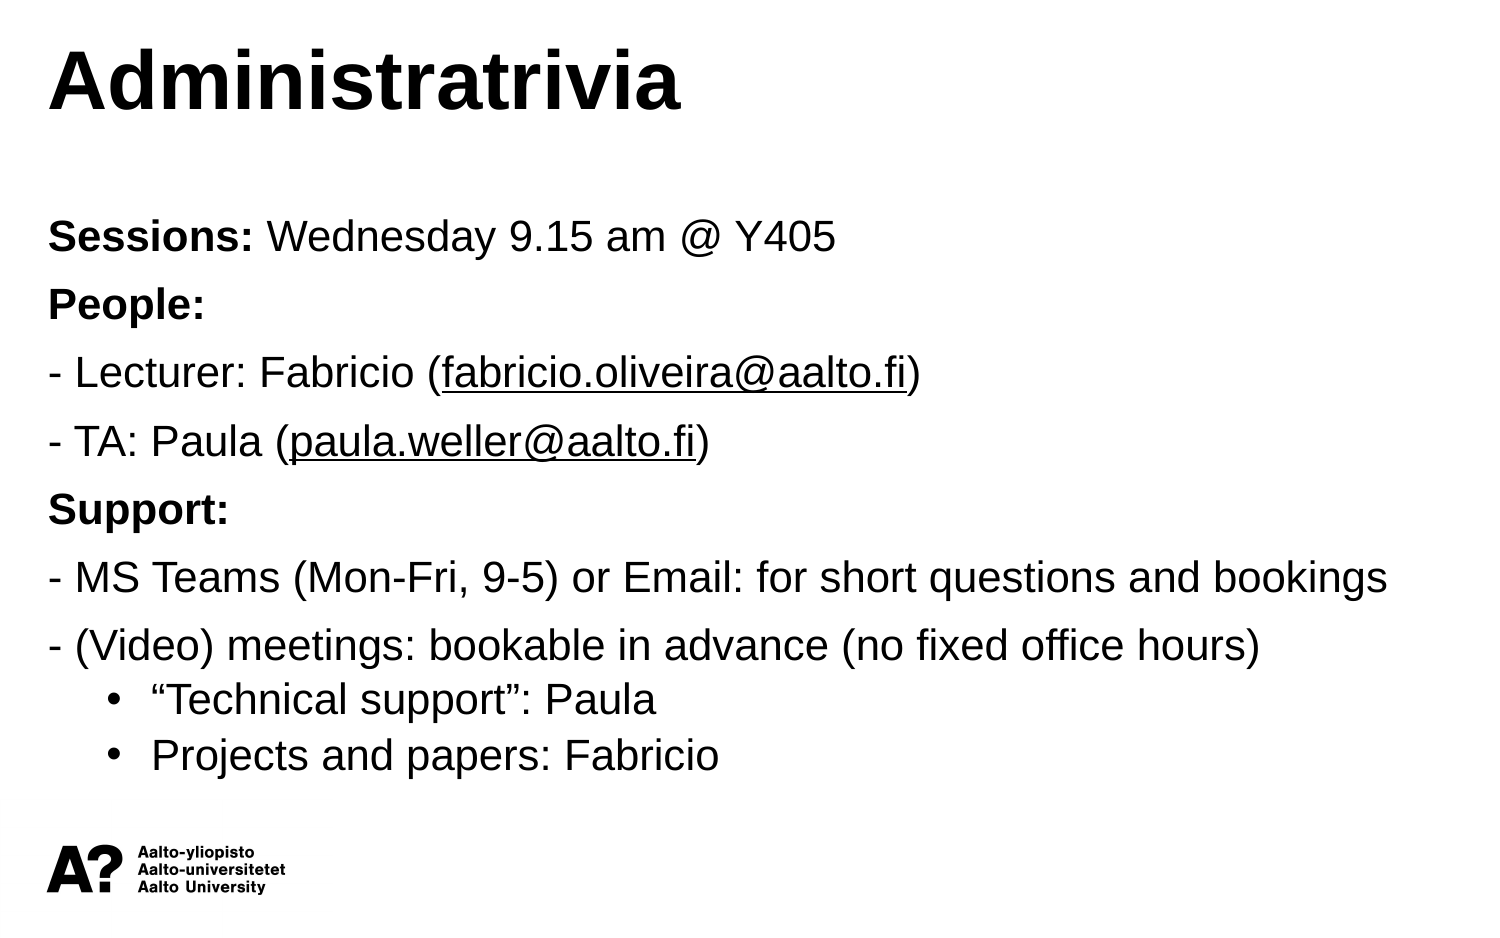

Administratrivia
Sessions: Wednesday 9.15 am @ Y405
People:
- Lecturer: Fabricio (fabricio.oliveira@aalto.fi)
- TA: Paula (paula.weller@aalto.fi)
Support:
- MS Teams (Mon-Fri, 9-5) or Email: for short questions and bookings
- (Video) meetings: bookable in advance (no fixed office hours)
“Technical support”: Paula
Projects and papers: Fabricio